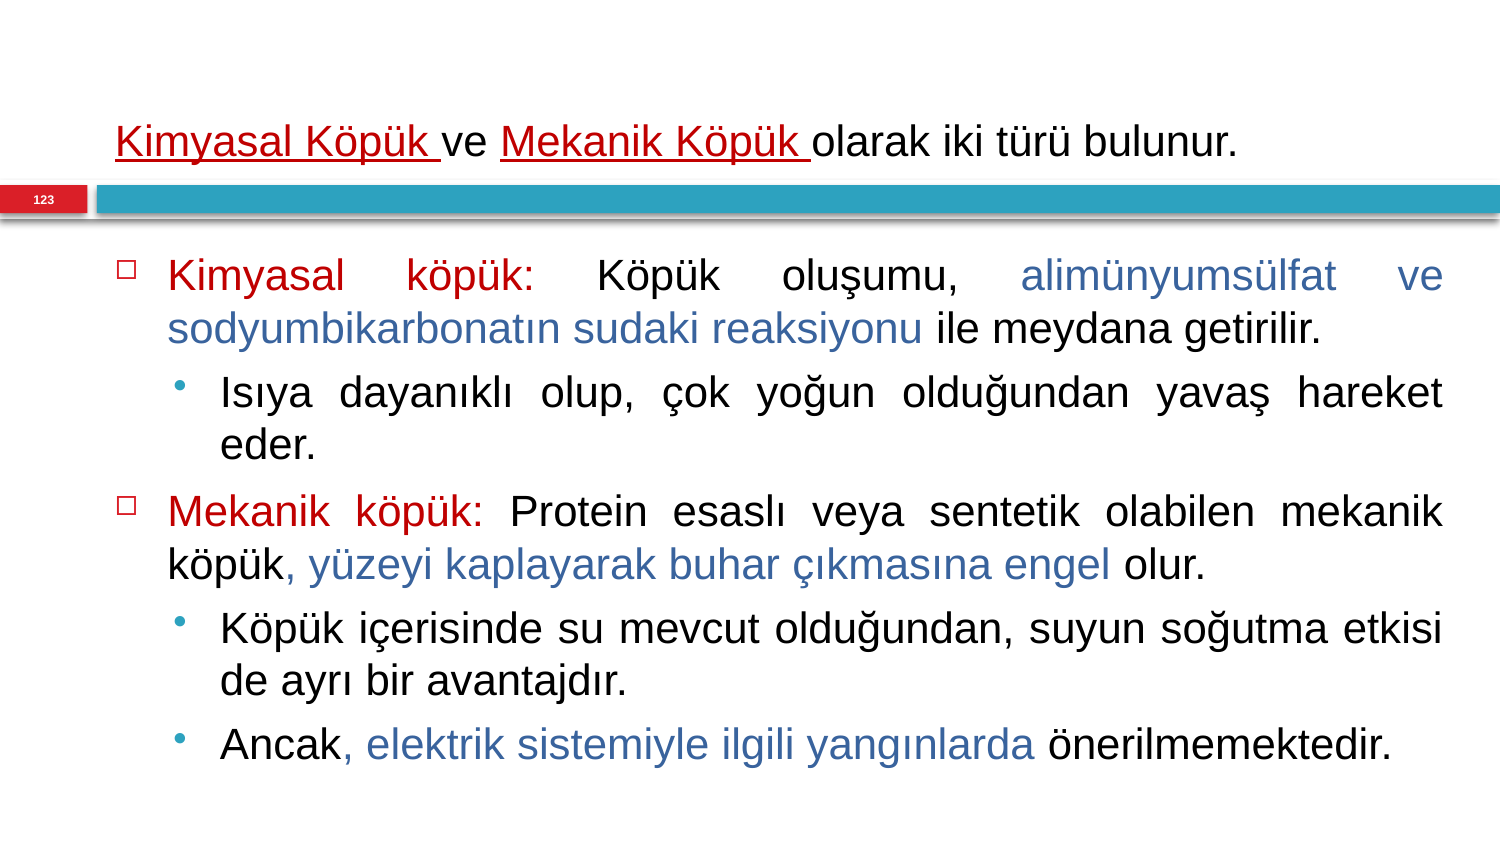

Kimyasal Köpük ve Mekanik Köpük olarak iki türü bulunur.

Kimyasal köpük: Köpük oluşumu, alimünyumsülfat ve sodyumbikarbonatın sudaki reaksiyonu ile meydana getirilir.
Isıya dayanıklı olup, çok yoğun olduğundan yavaş hareket eder.
Mekanik köpük: Protein esaslı veya sentetik olabilen mekanik köpük, yüzeyi kaplayarak buhar çıkmasına engel olur.
Köpük içerisinde su mevcut olduğundan, suyun soğutma etkisi de ayrı bir avantajdır.
Ancak, elektrik sistemiyle ilgili yangınlarda önerilmemektedir.
123